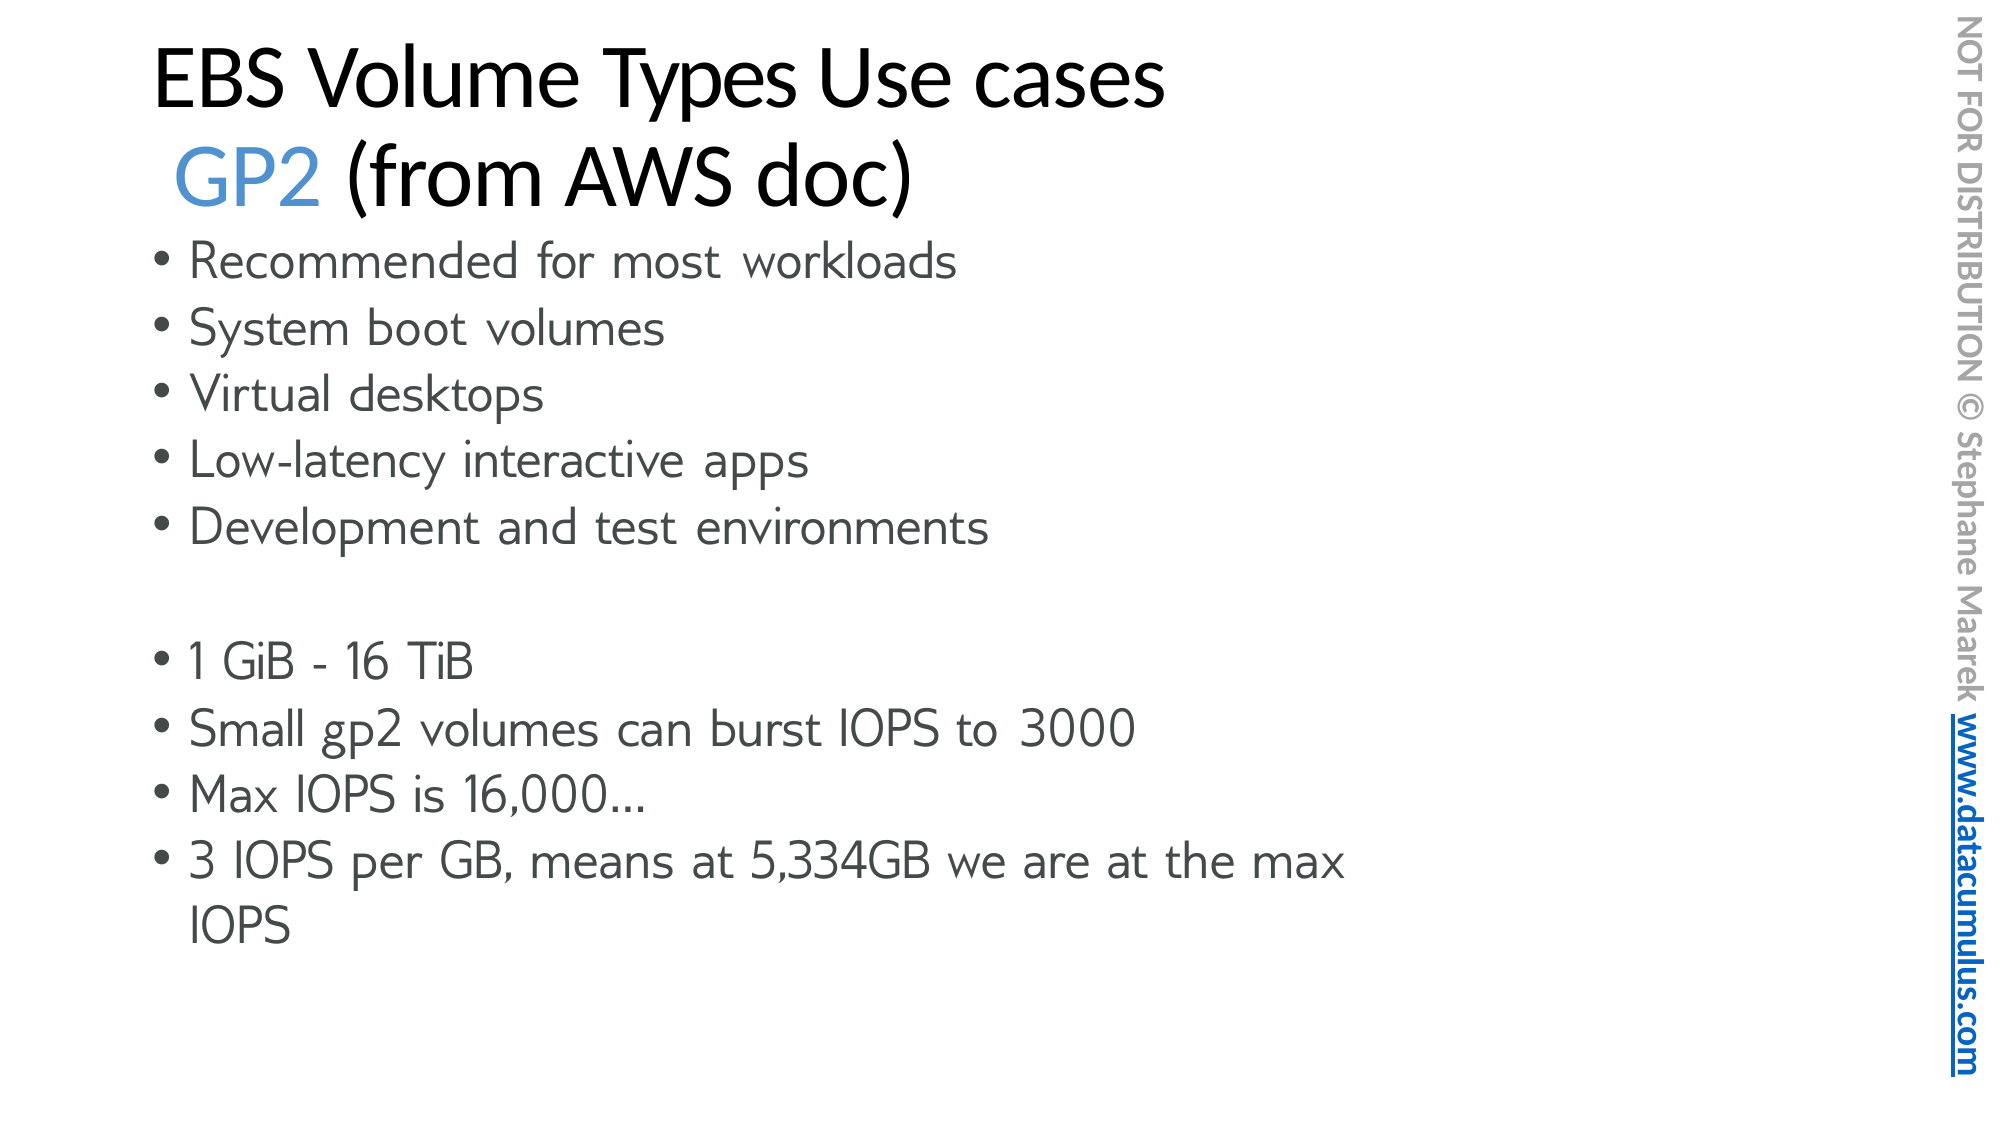

# EBS Volume Types Use cases  GP2 (from AWS doc)
NOT FOR DISTRIBUTION © Stephane Maarek www.datacumulus.com
Recommended for most workloads
System boot volumes
Virtual desktops
Low-latency interactive apps
Development and test environments

1 GiB - 16 TiB
Small gp2 volumes can burst IOPS to 3000
Max IOPS is 16,000…
3 IOPS per GB, means at 5,334GB we are at the max IOPS
© Stephane Maarek